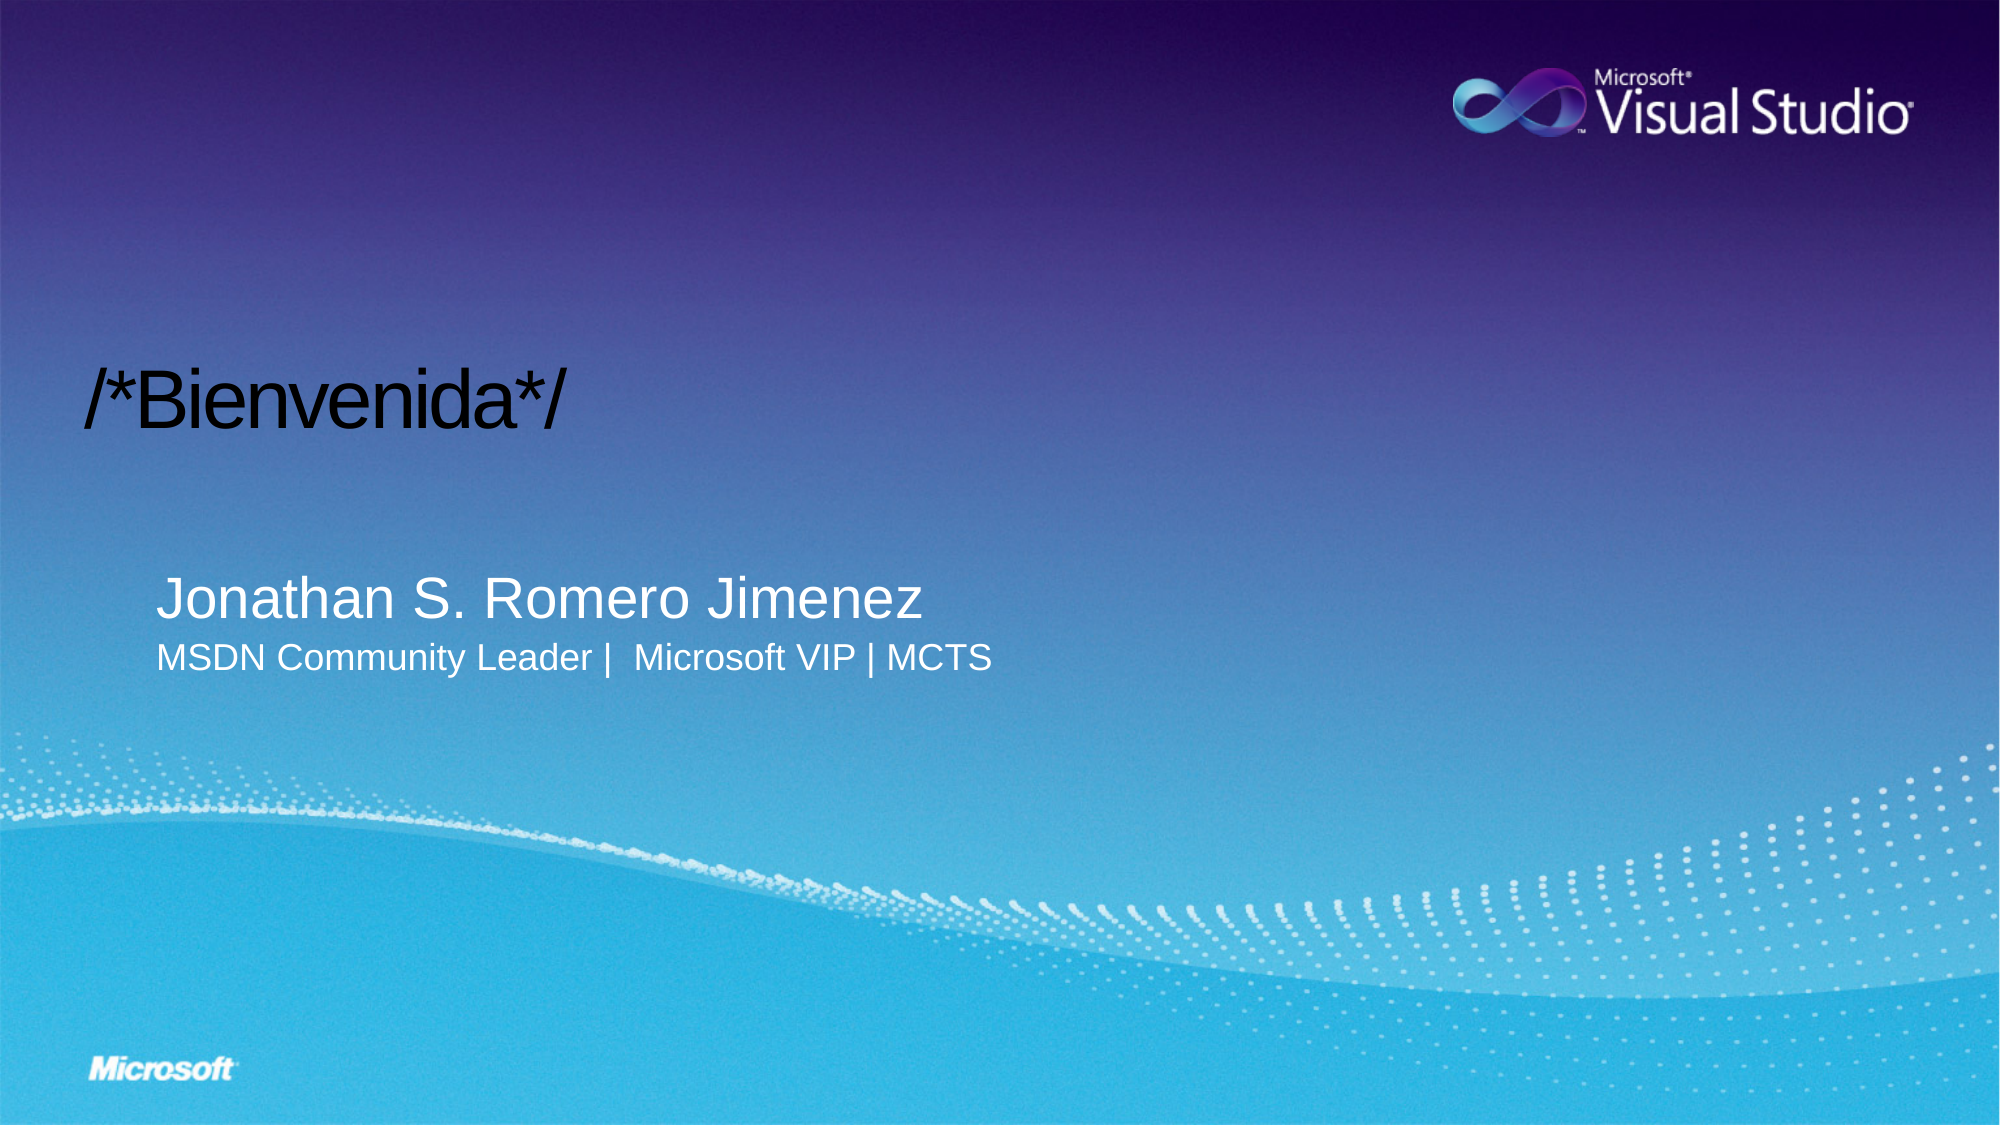

# /*Bienvenida*/
Jonathan S. Romero Jimenez
MSDN Community Leader |  Microsoft VIP | MCTS